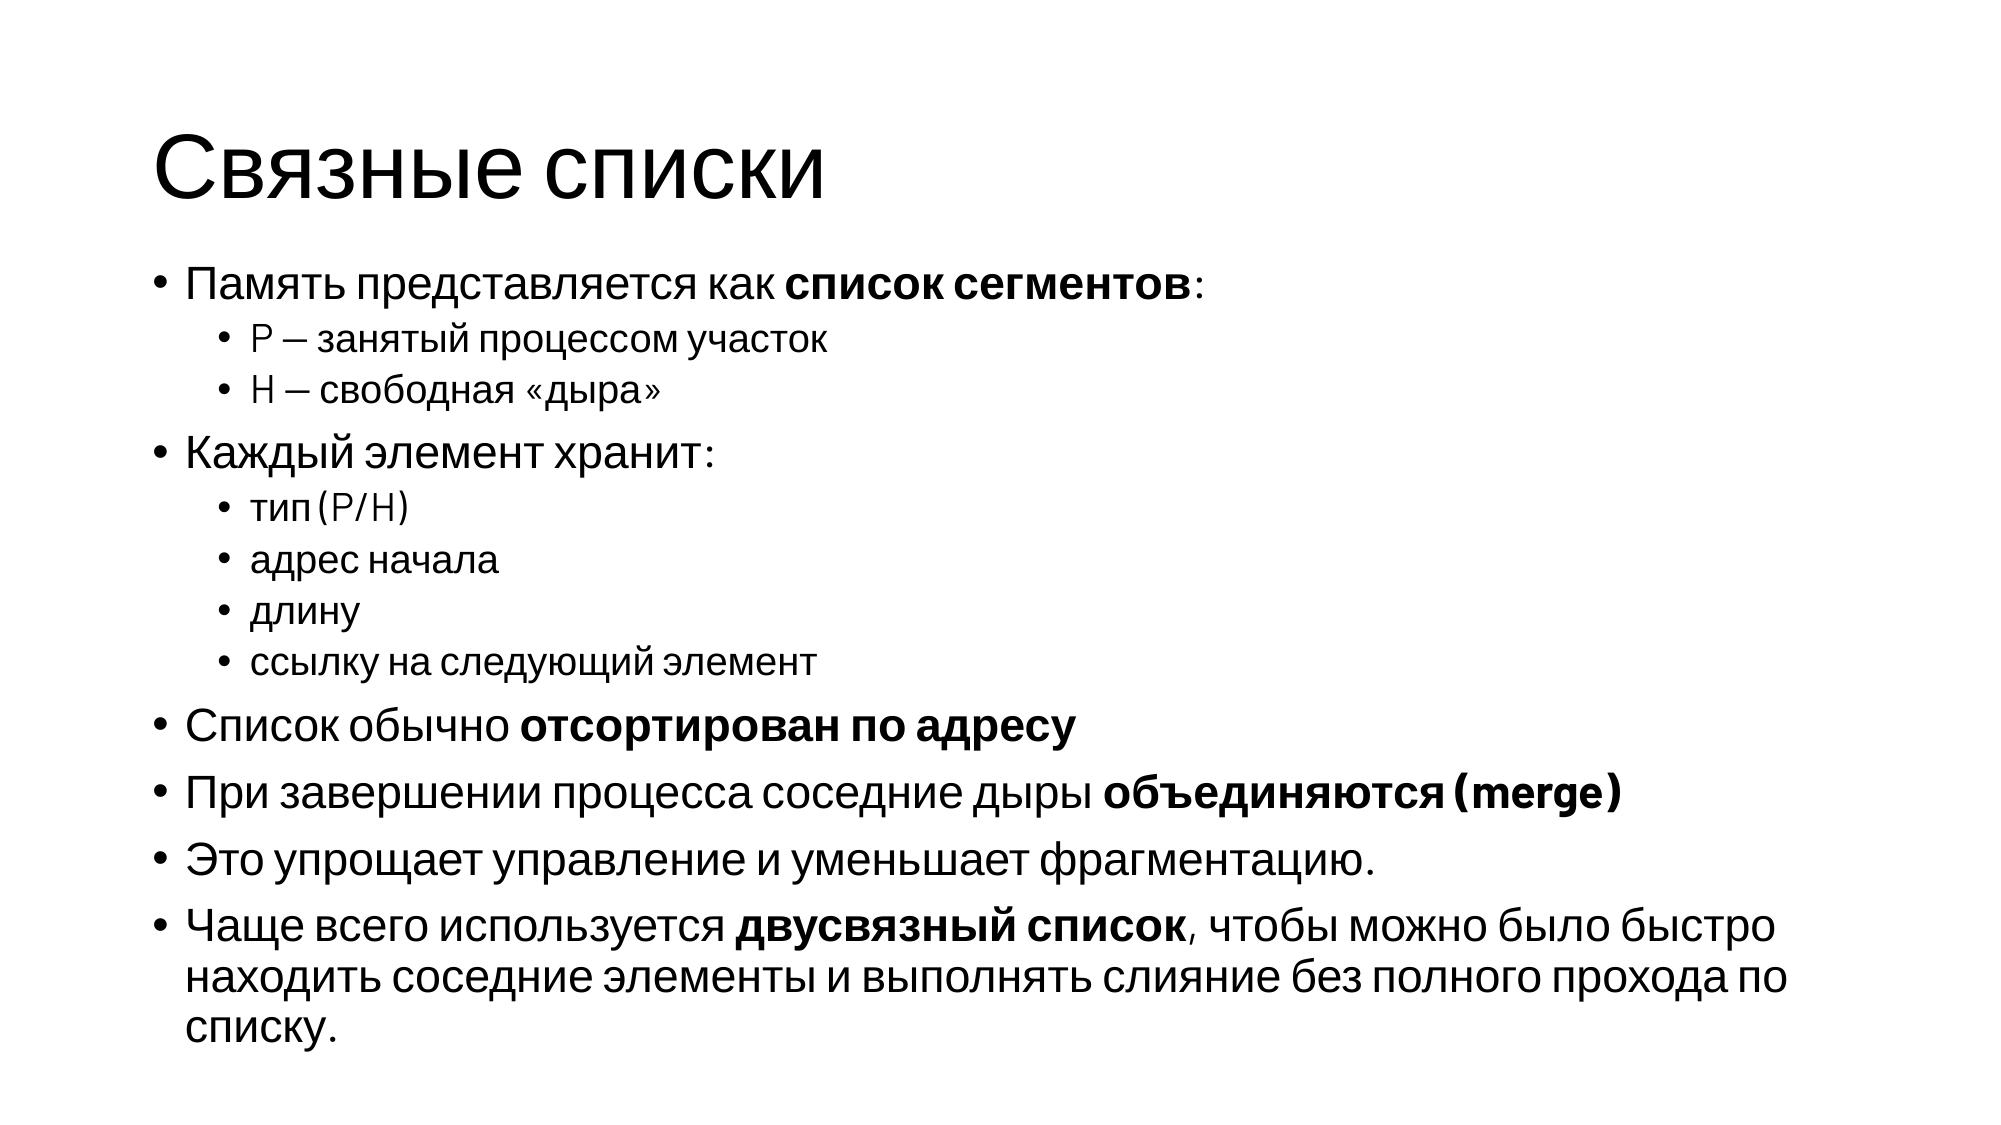

# Связные списки
Память представляется как список сегментов:
P — занятый процессом участок
H — свободная «дыра»
Каждый элемент хранит:
тип (P/H)
адрес начала
длину
ссылку на следующий элемент
Список обычно отсортирован по адресу
При завершении процесса соседние дыры объединяются (merge)
Это упрощает управление и уменьшает фрагментацию.
Чаще всего используется двусвязный список, чтобы можно было быстро находить соседние элементы и выполнять слияние без полного прохода по списку.